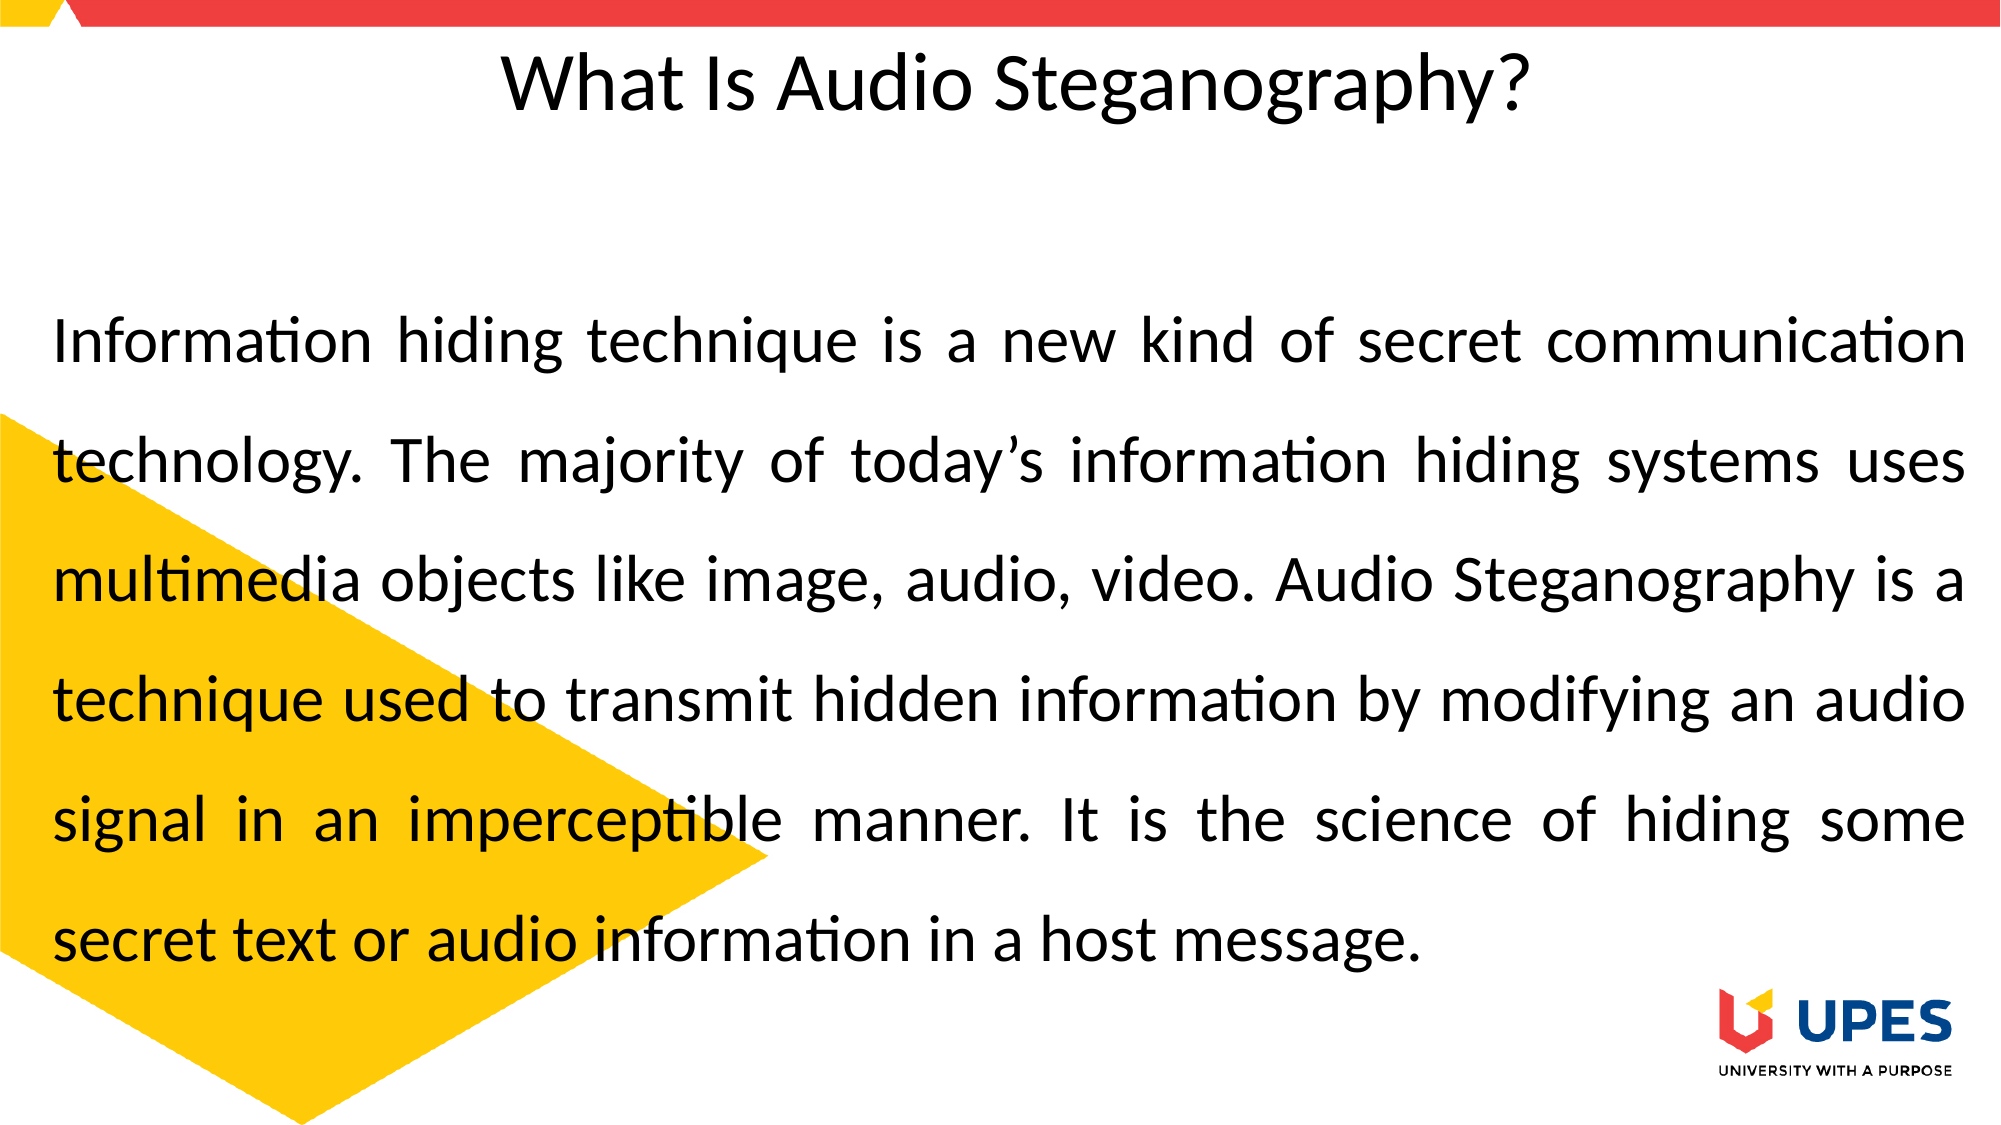

What Is Audio Steganography?

Information hiding technique is a new kind of secret communication technology. The majority of today’s information hiding systems uses multimedia objects like image, audio, video. Audio Steganography is a technique used to transmit hidden information by modifying an audio signal in an imperceptible manner. It is the science of hiding some secret text or audio information in a host message.